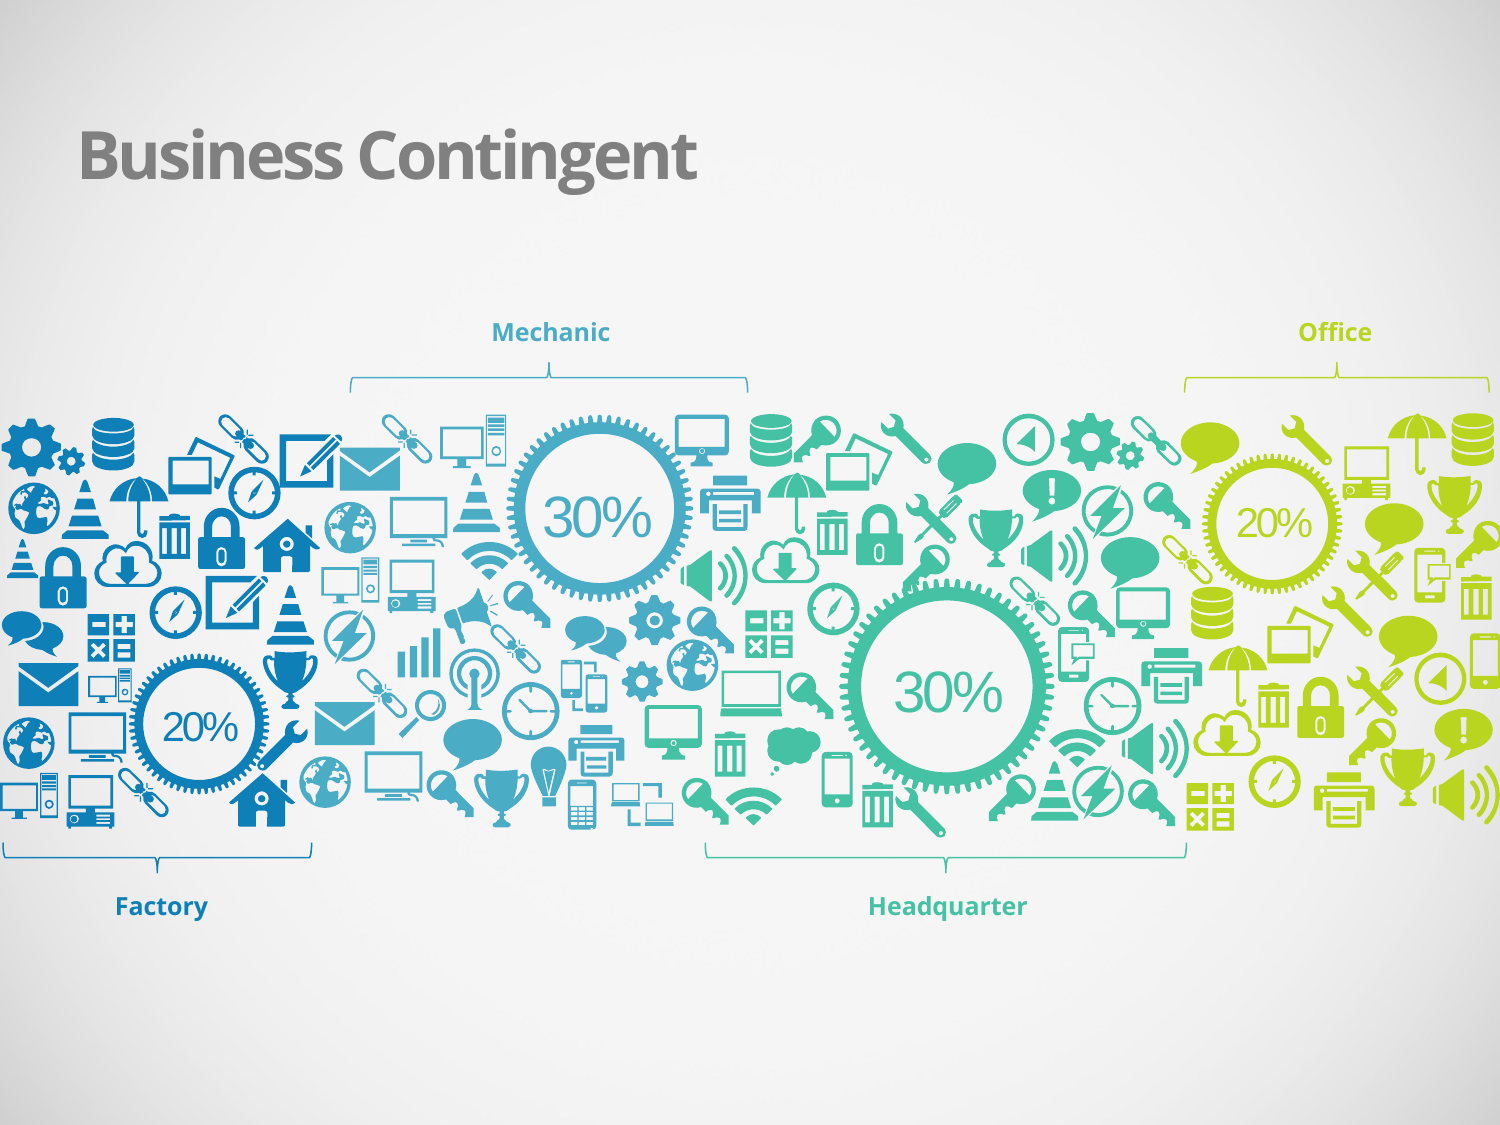

Business Contingent

Mechanic
Office

30%

20%

30%

20%

Factory
Headquarter